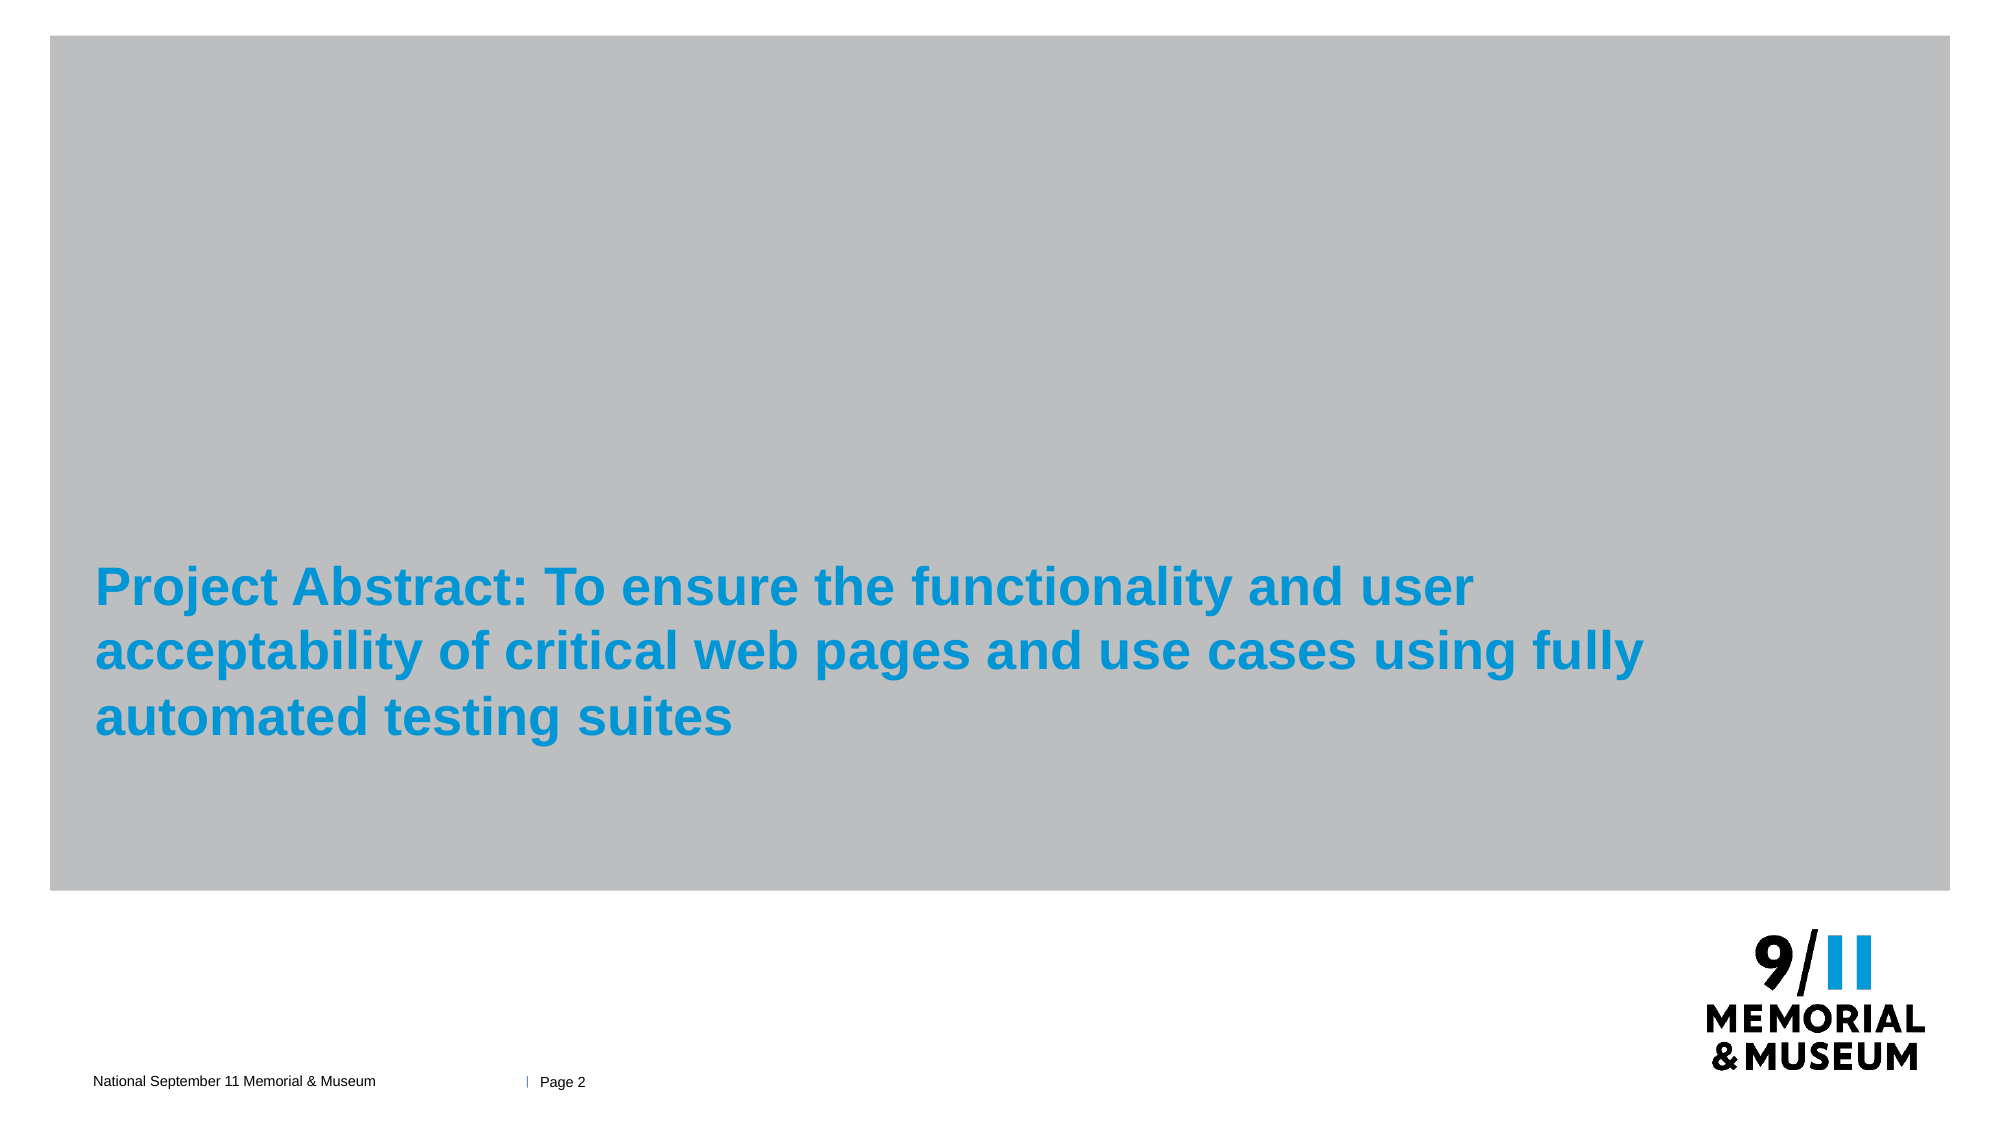

# Project Abstract: To ensure the functionality and user acceptability of critical web pages and use cases using fully automated testing suites